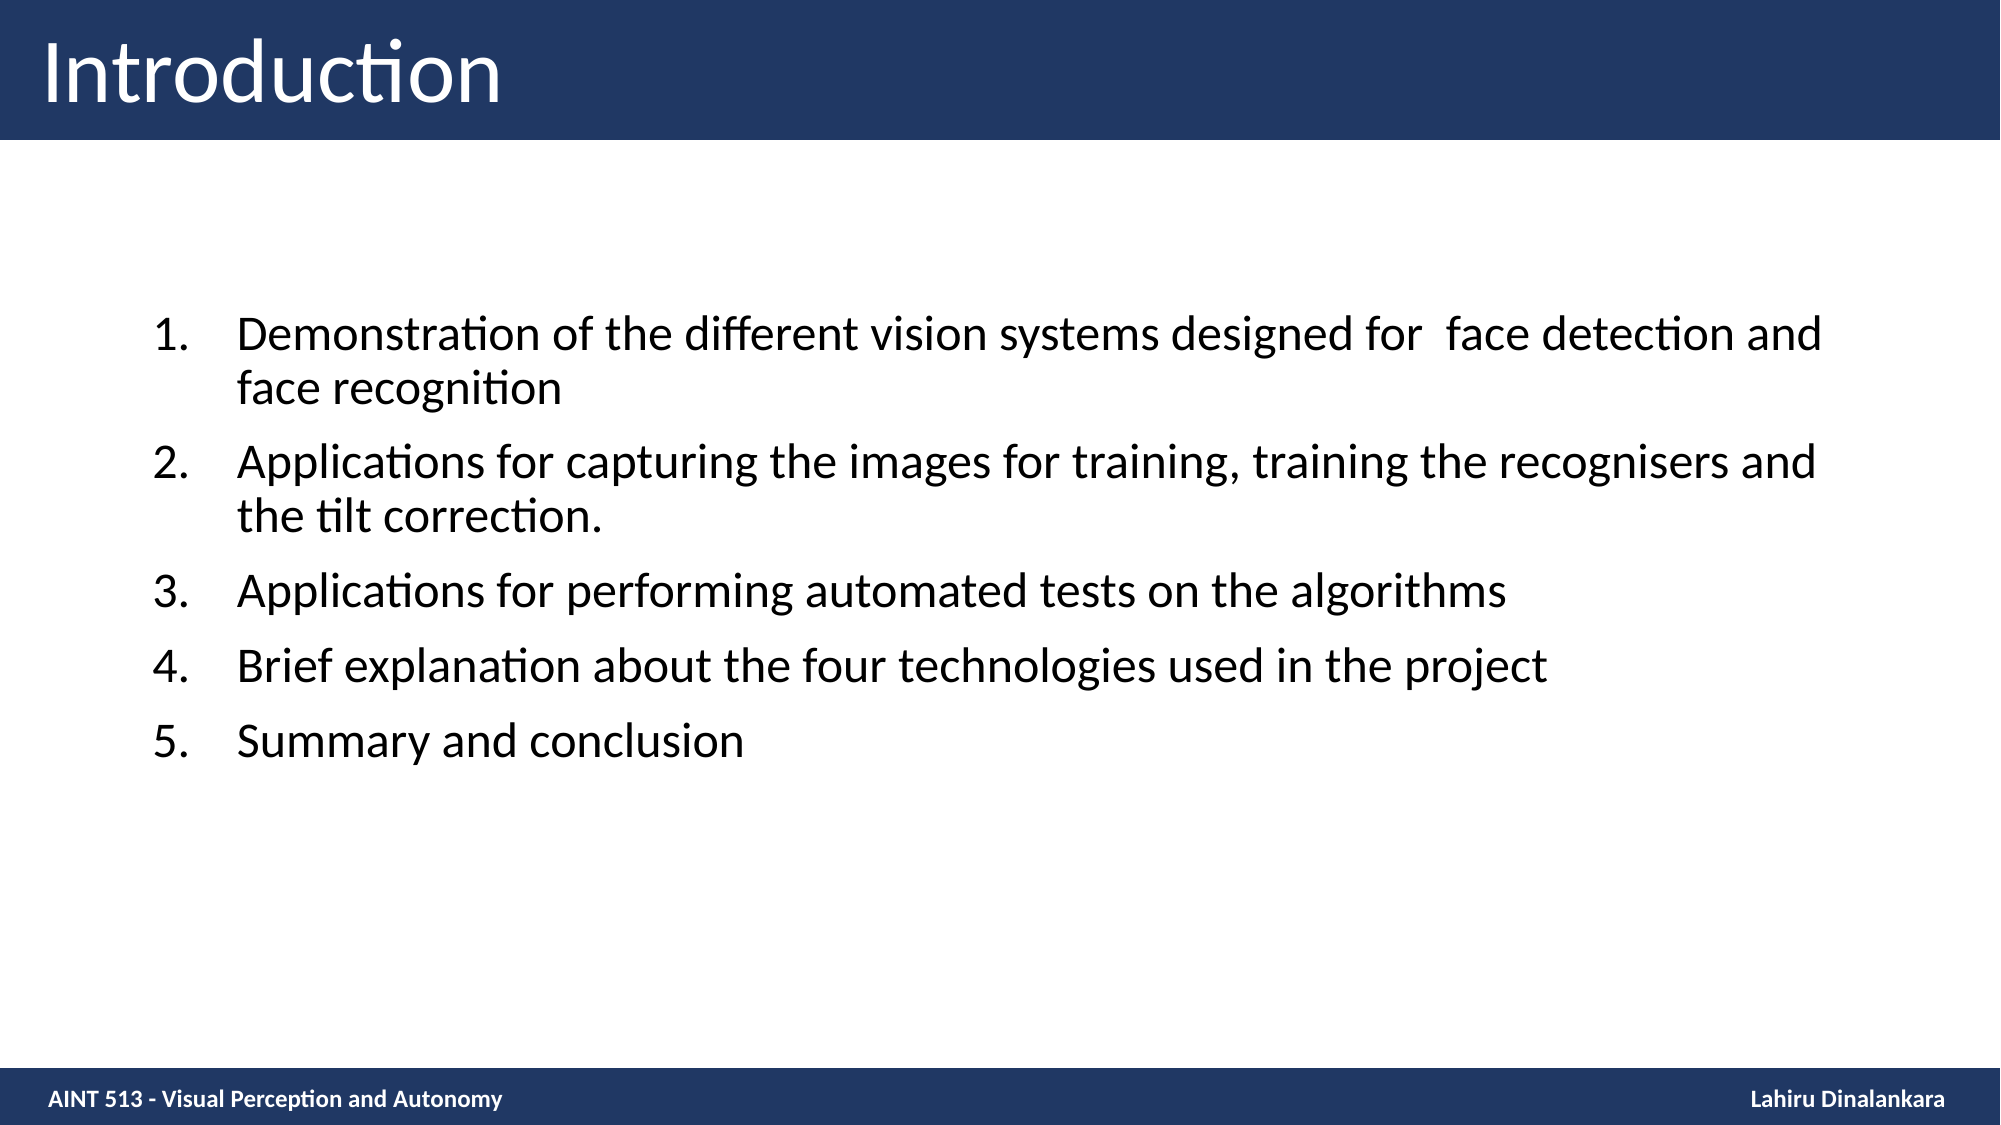

# Introduction
Demonstration of the different vision systems designed for  face detection and face recognition
Applications for capturing the images for training, training the recognisers and the tilt correction.
Applications for performing automated tests on the algorithms
Brief explanation about the four technologies used in the project
Summary and conclusion
AINT 513 - Visual Perception and Autonomy                                                                                                                                                                                                                          Lahiru Dinalankara